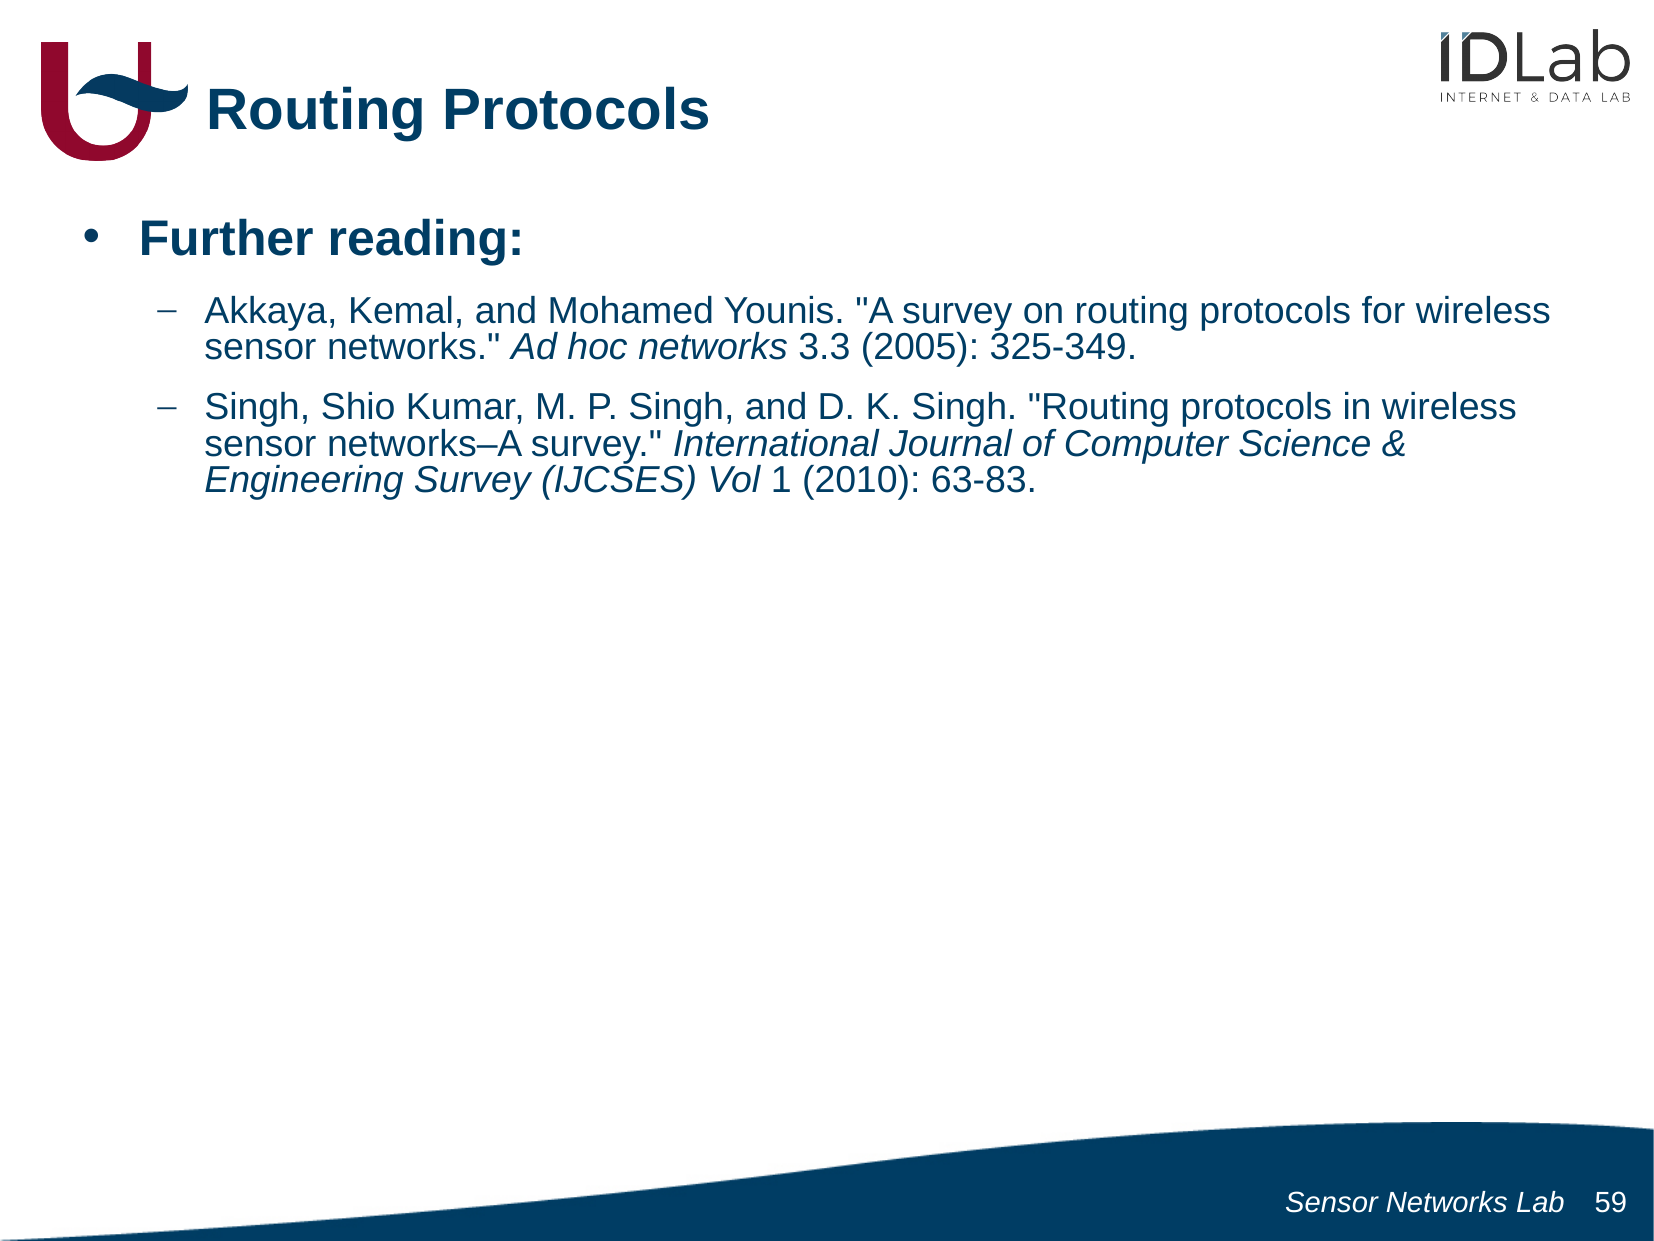

# Routing Protocols
Further reading:
Akkaya, Kemal, and Mohamed Younis. "A survey on routing protocols for wireless sensor networks." Ad hoc networks 3.3 (2005): 325-349.
Singh, Shio Kumar, M. P. Singh, and D. K. Singh. "Routing protocols in wireless sensor networks–A survey." International Journal of Computer Science & Engineering Survey (IJCSES) Vol 1 (2010): 63-83.

Sensor Networks Lab
59